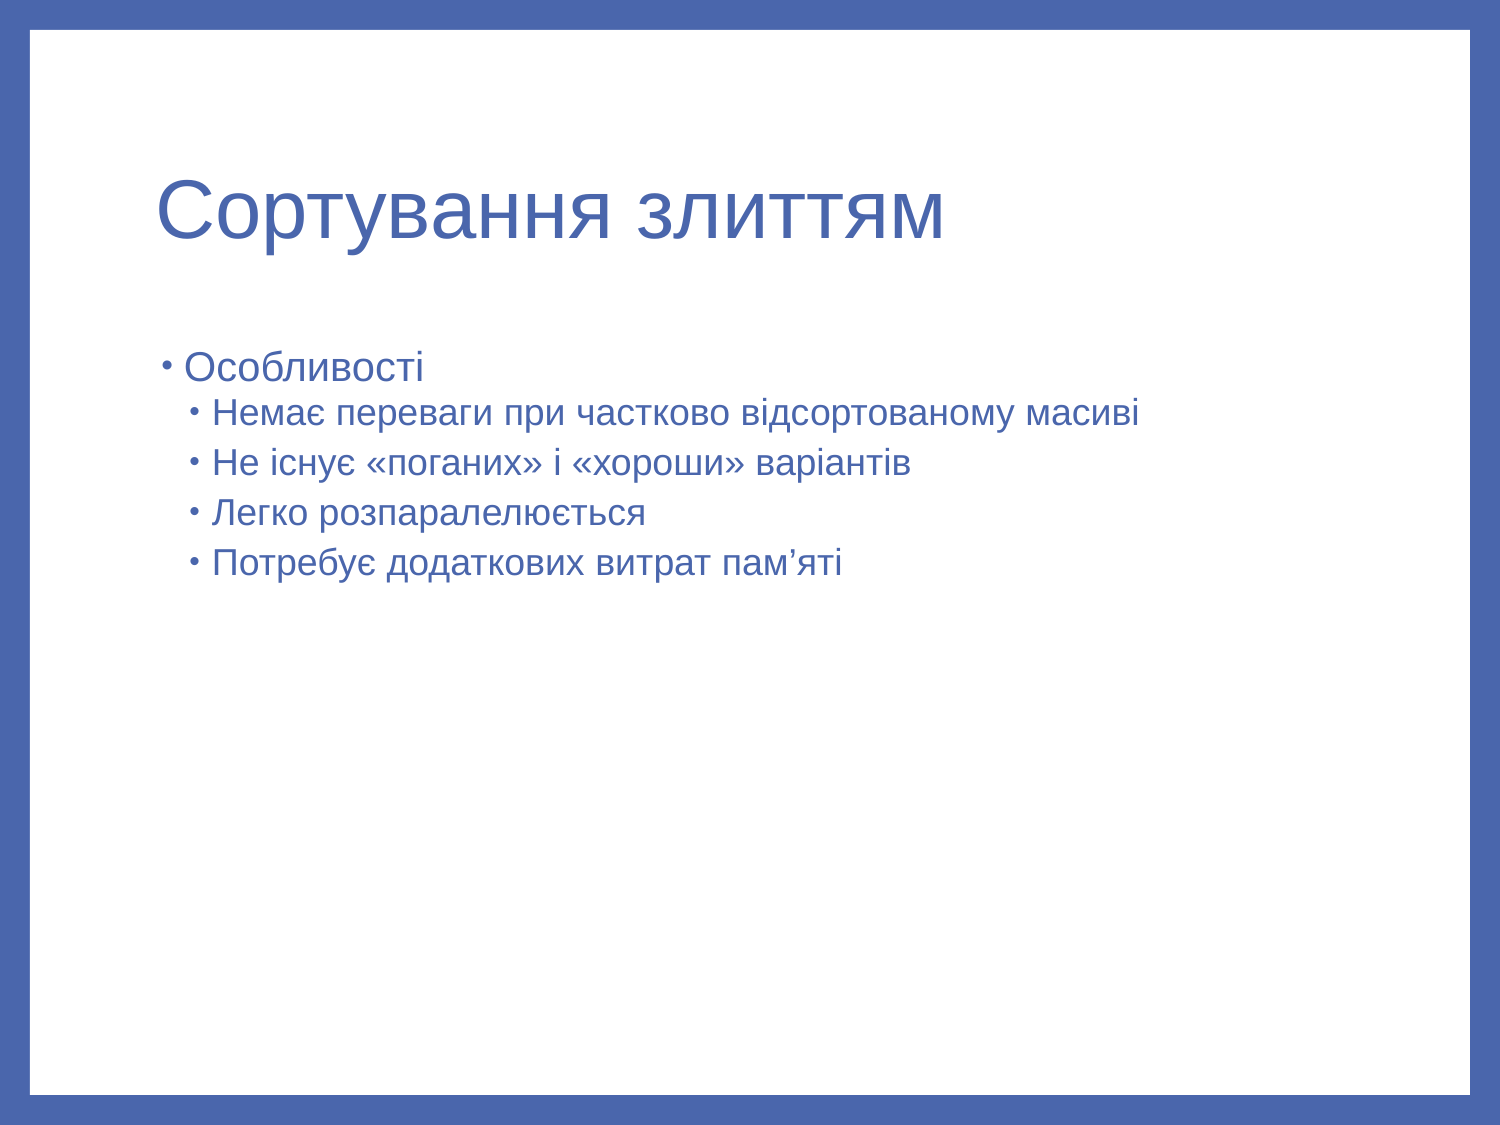

# Сортування злиттям
Особливості
Немає переваги при частково відсортованому масиві
Не існує «поганих» і «хороши» варіантів
Легко розпаралелюється
Потребує додаткових витрат пам’яті